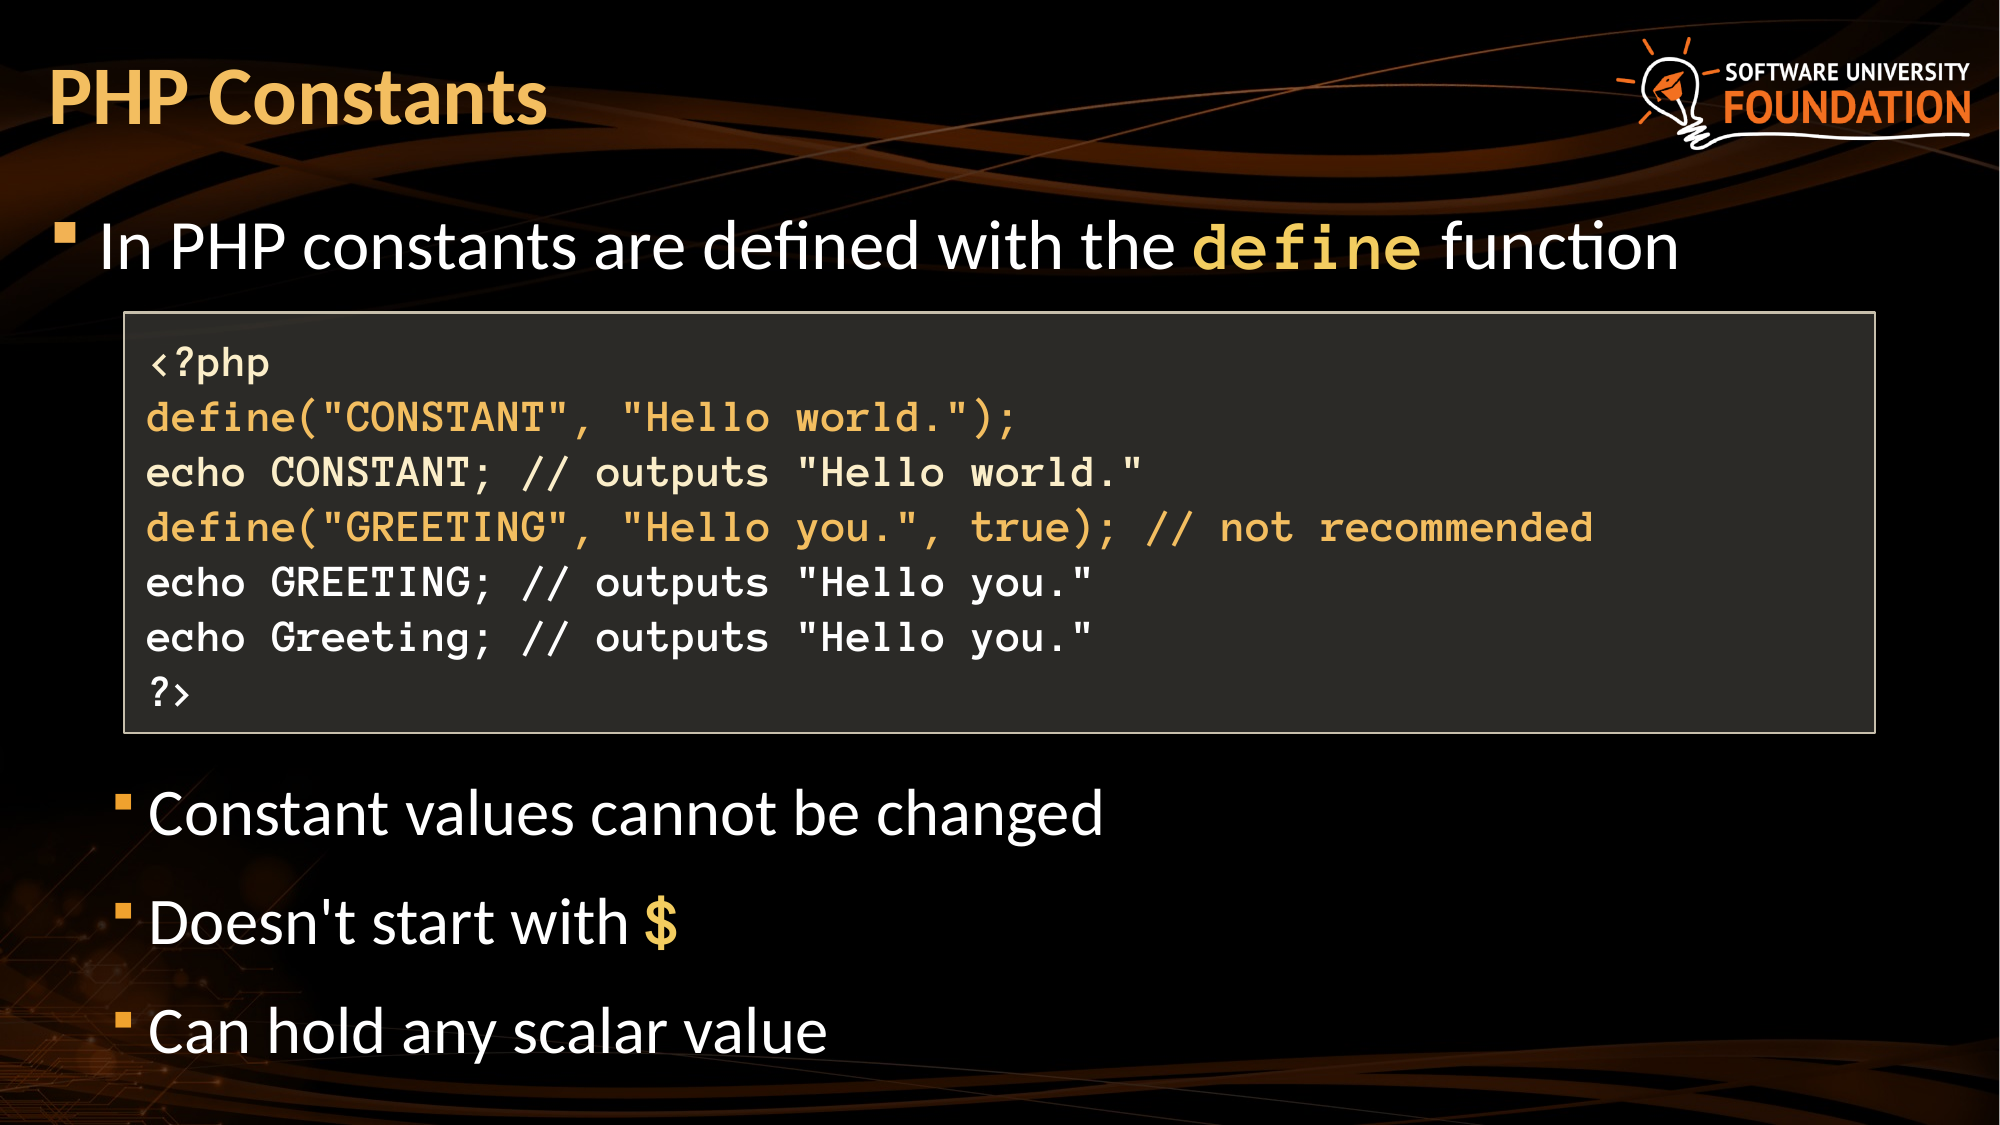

# PHP Constants
In PHP constants are defined with the define function

Constant values cannot be changed
Doesn't start with $
Can hold any scalar value
<?php
define("CONSTANT", "Hello world.");
echo CONSTANT; // outputs "Hello world."
define("GREETING", "Hello you.", true); // not recommended
echo GREETING; // outputs "Hello you."
echo Greeting; // outputs "Hello you."
?>